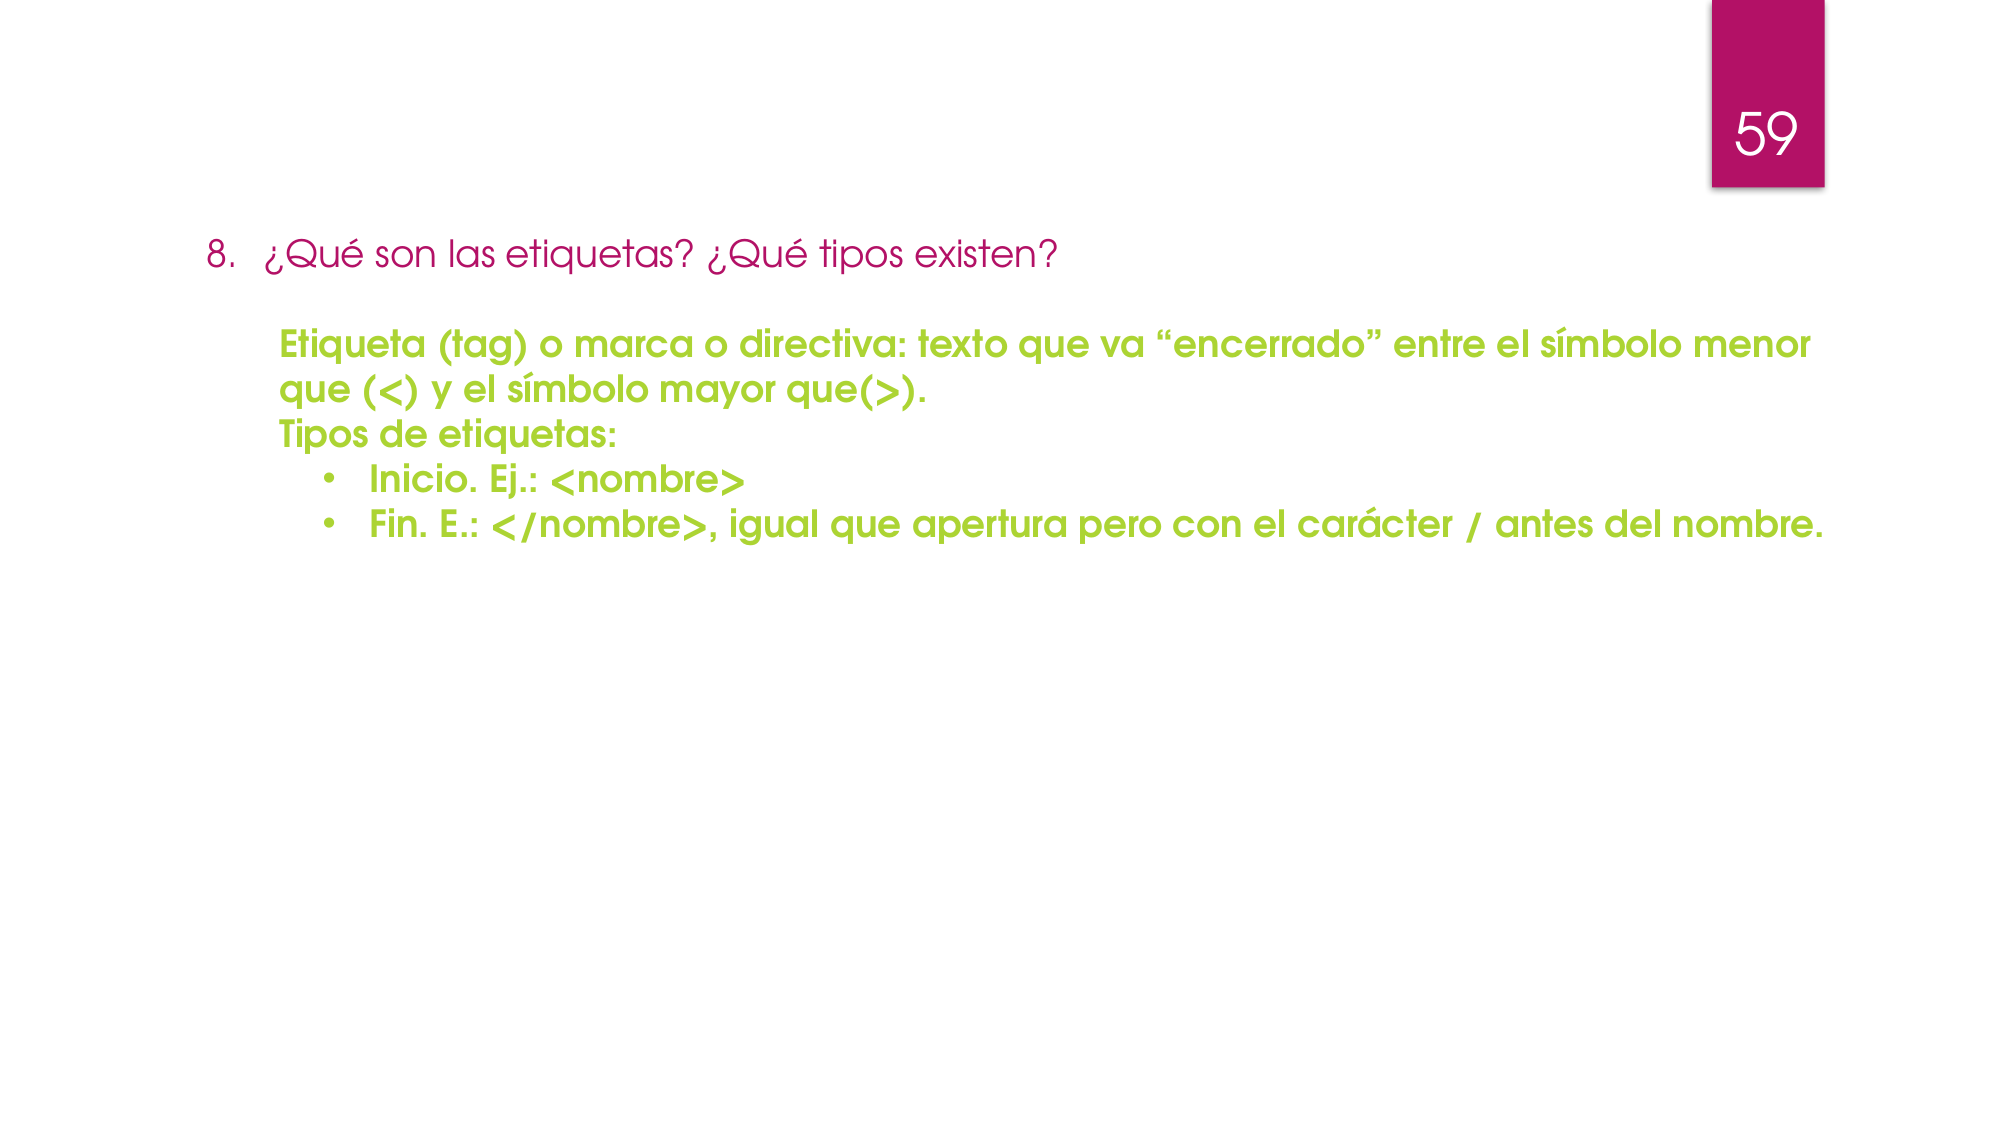

59
¿Qué son las etiquetas? ¿Qué tipos existen?

Etiqueta (tag) o marca o directiva: texto que va “encerrado” entre el símbolo menor que (<) y el símbolo mayor que(>).
Tipos de etiquetas:
Inicio. Ej.: <nombre>
Fin. E.: </nombre>, igual que apertura pero con el carácter / antes del nombre.